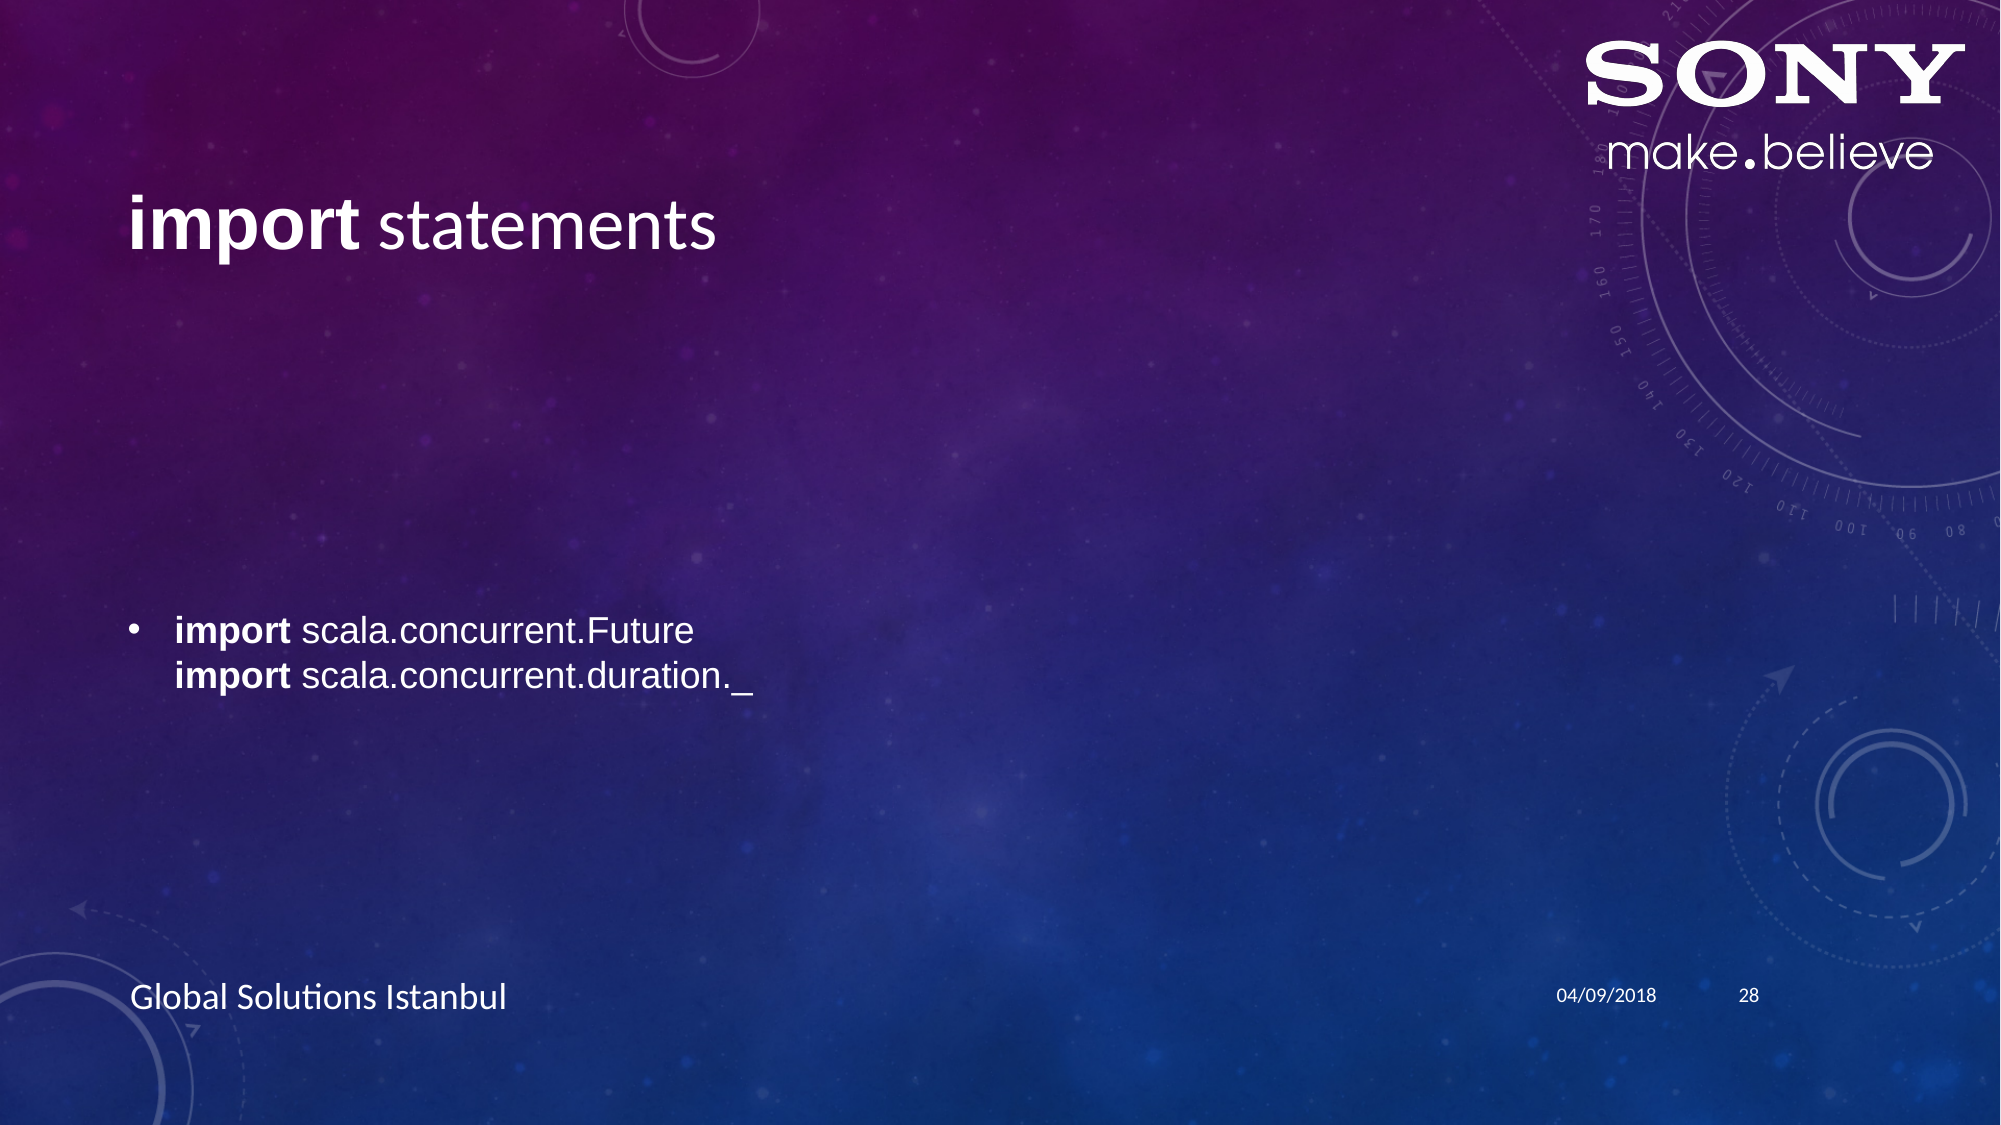

# import statements
import scala.concurrent.Future
import scala.concurrent.duration._
04/09/2018
28